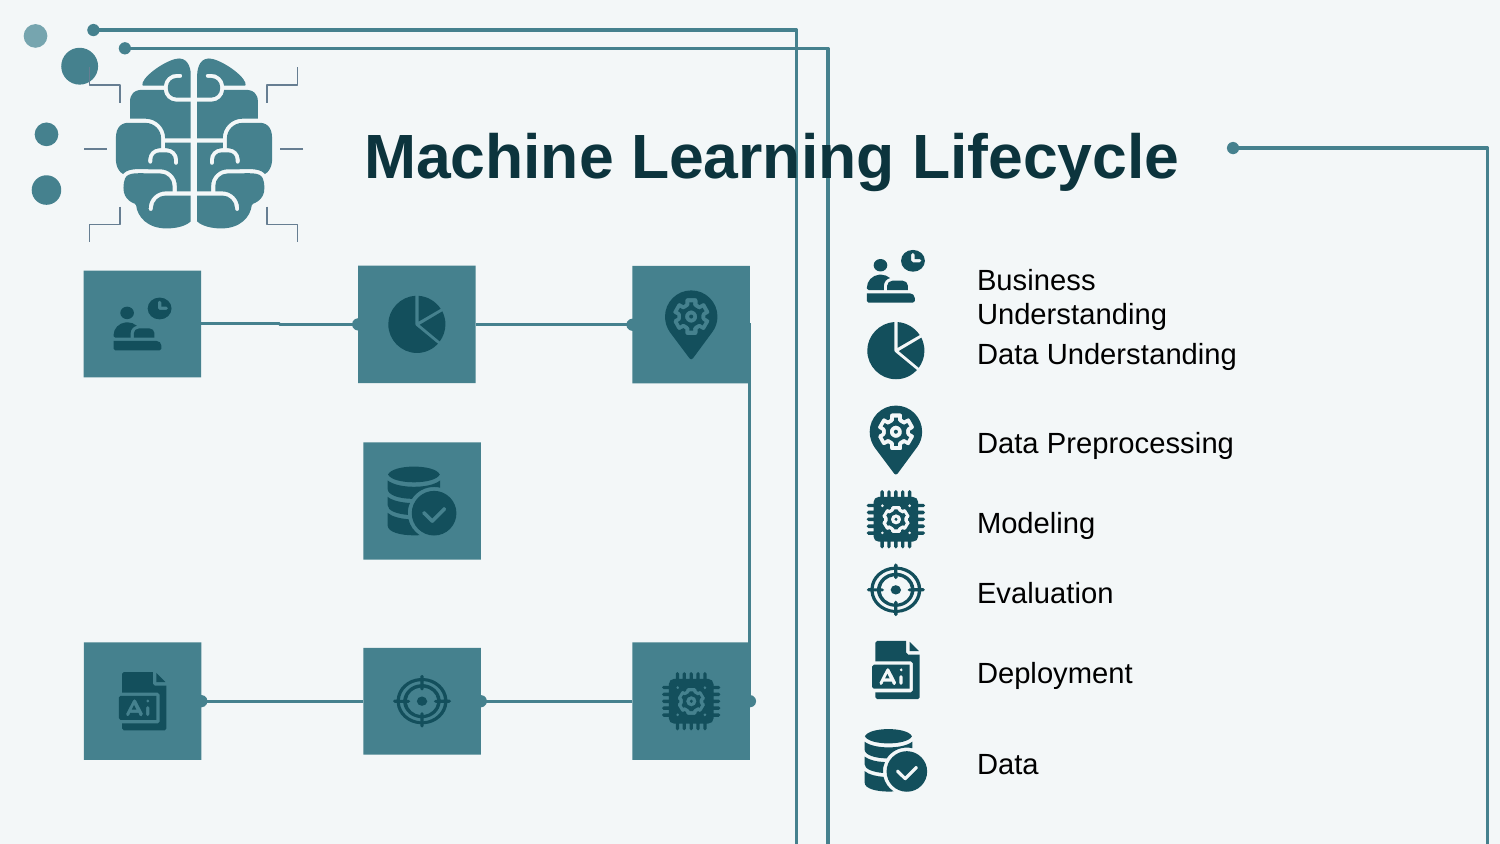

# Machine Learning Lifecycle
Business Understanding

Data Understanding

Data Preprocessing

Modeling

Evaluation

Deployment

Data